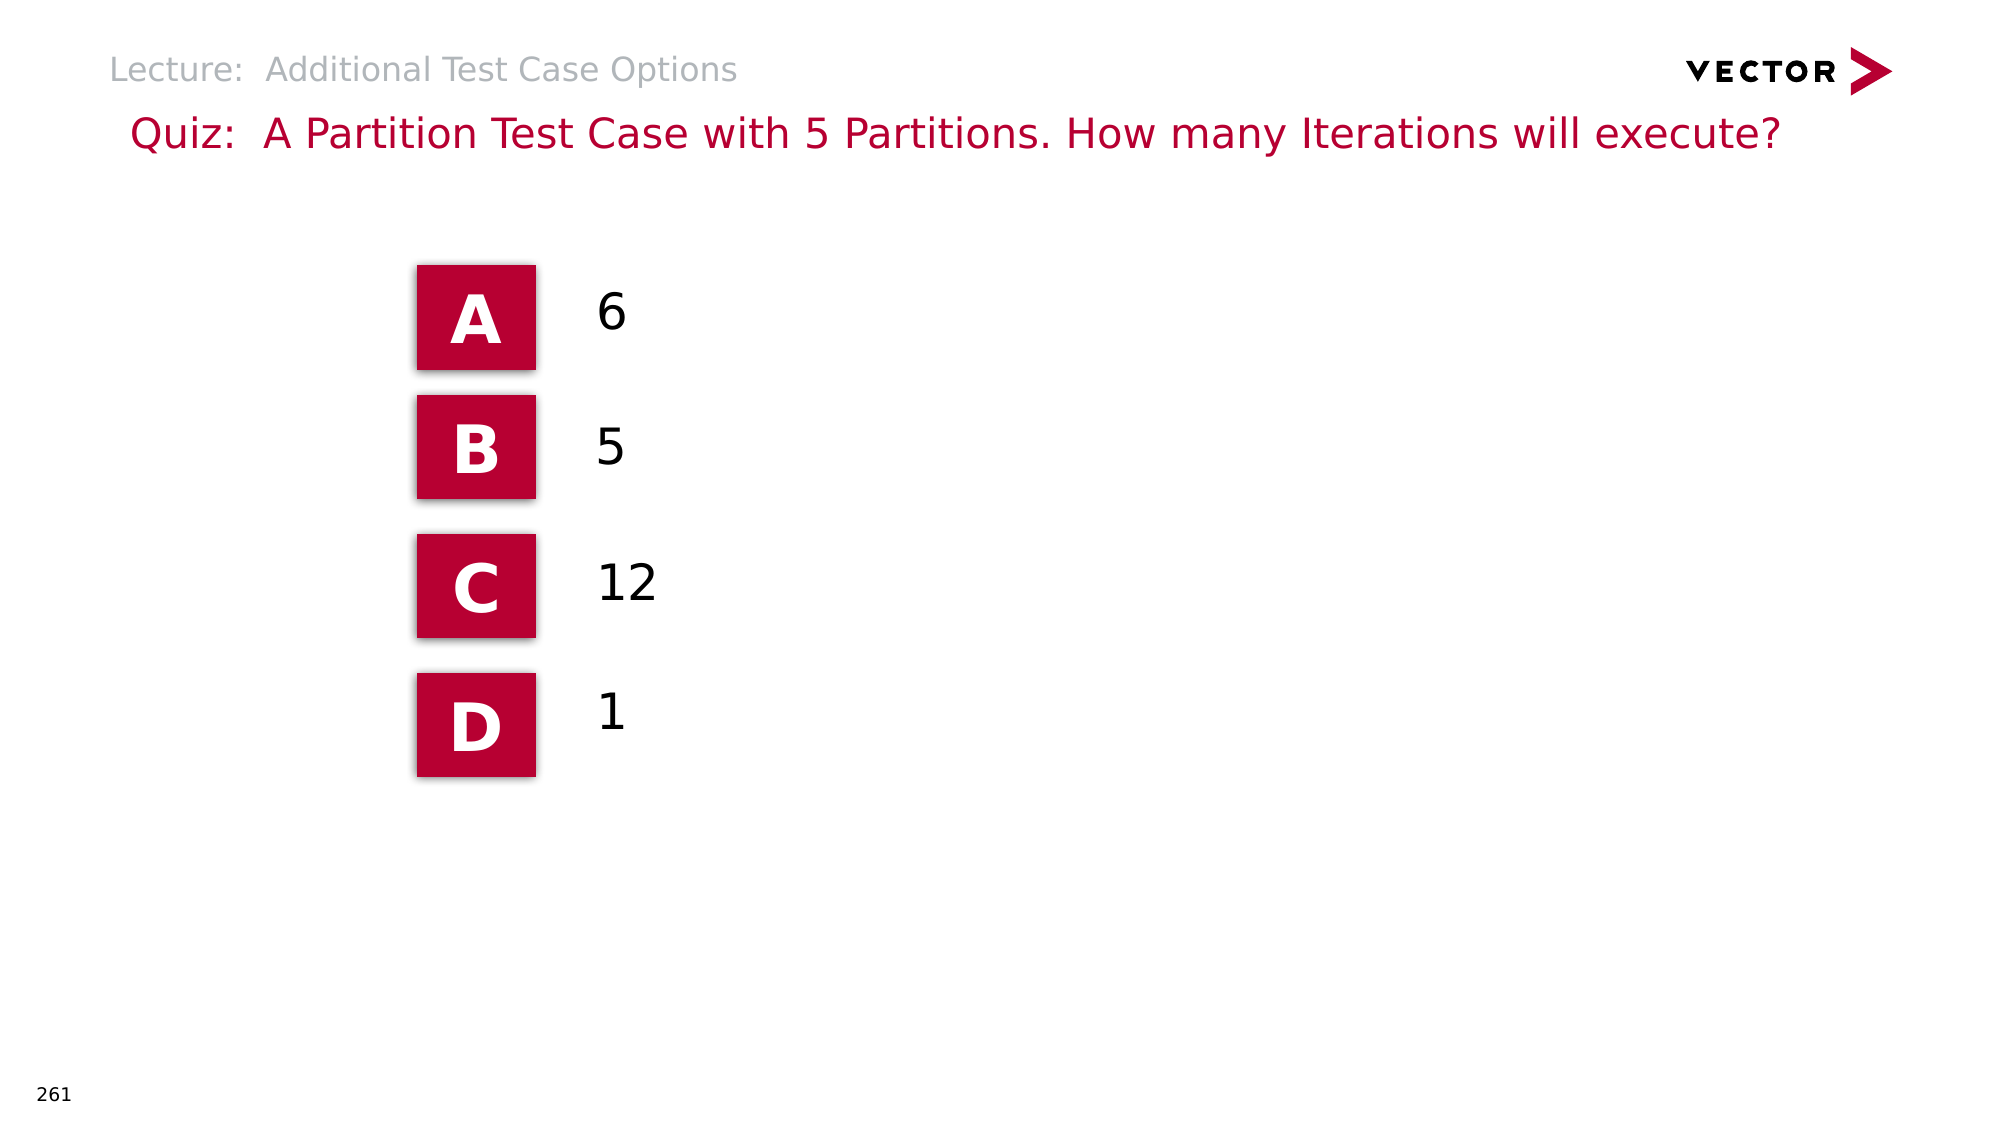

# Lecture:  Additional Test Case Options
Quiz:  A Partition Test Case with 5 Partitions. How many Iterations will execute?
A
6
B
5
C
12
D
1